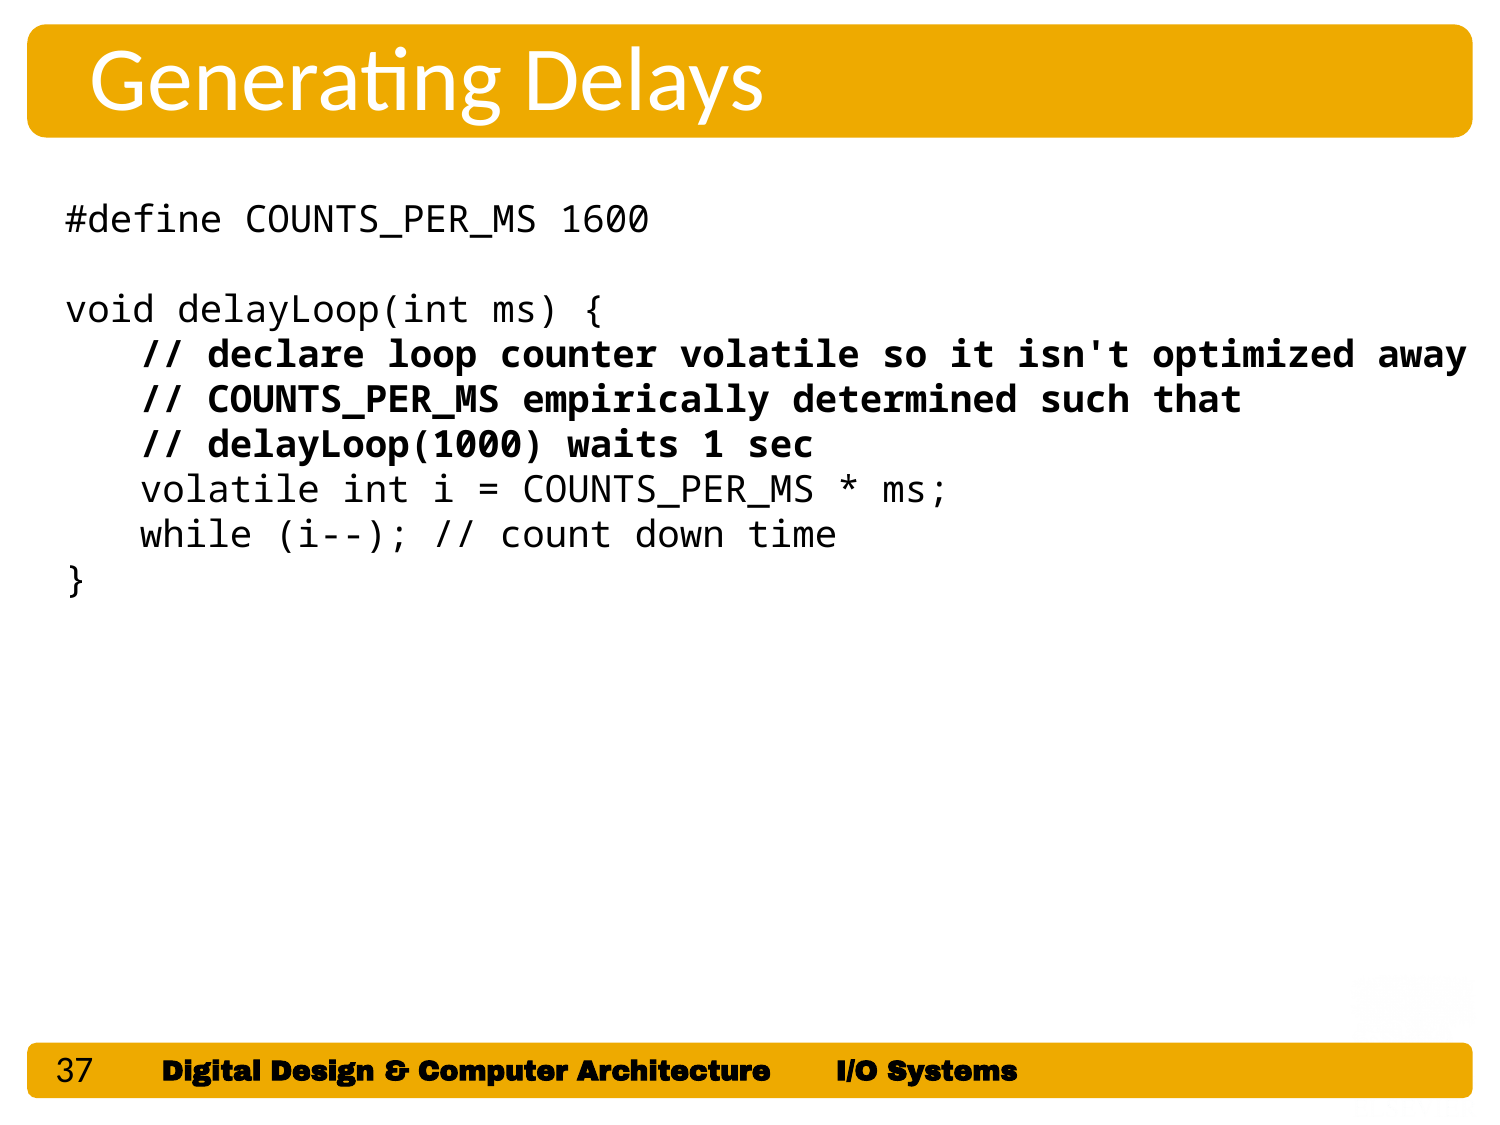

Generating Delays
#define COUNTS_PER_MS 1600

void delayLoop(int ms) {
// declare loop counter volatile so it isn't optimized away
// COUNTS_PER_MS empirically determined such that
// delayLoop(1000) waits 1 sec
volatile int i = COUNTS_PER_MS * ms;
while (i--); // count down time
}

37